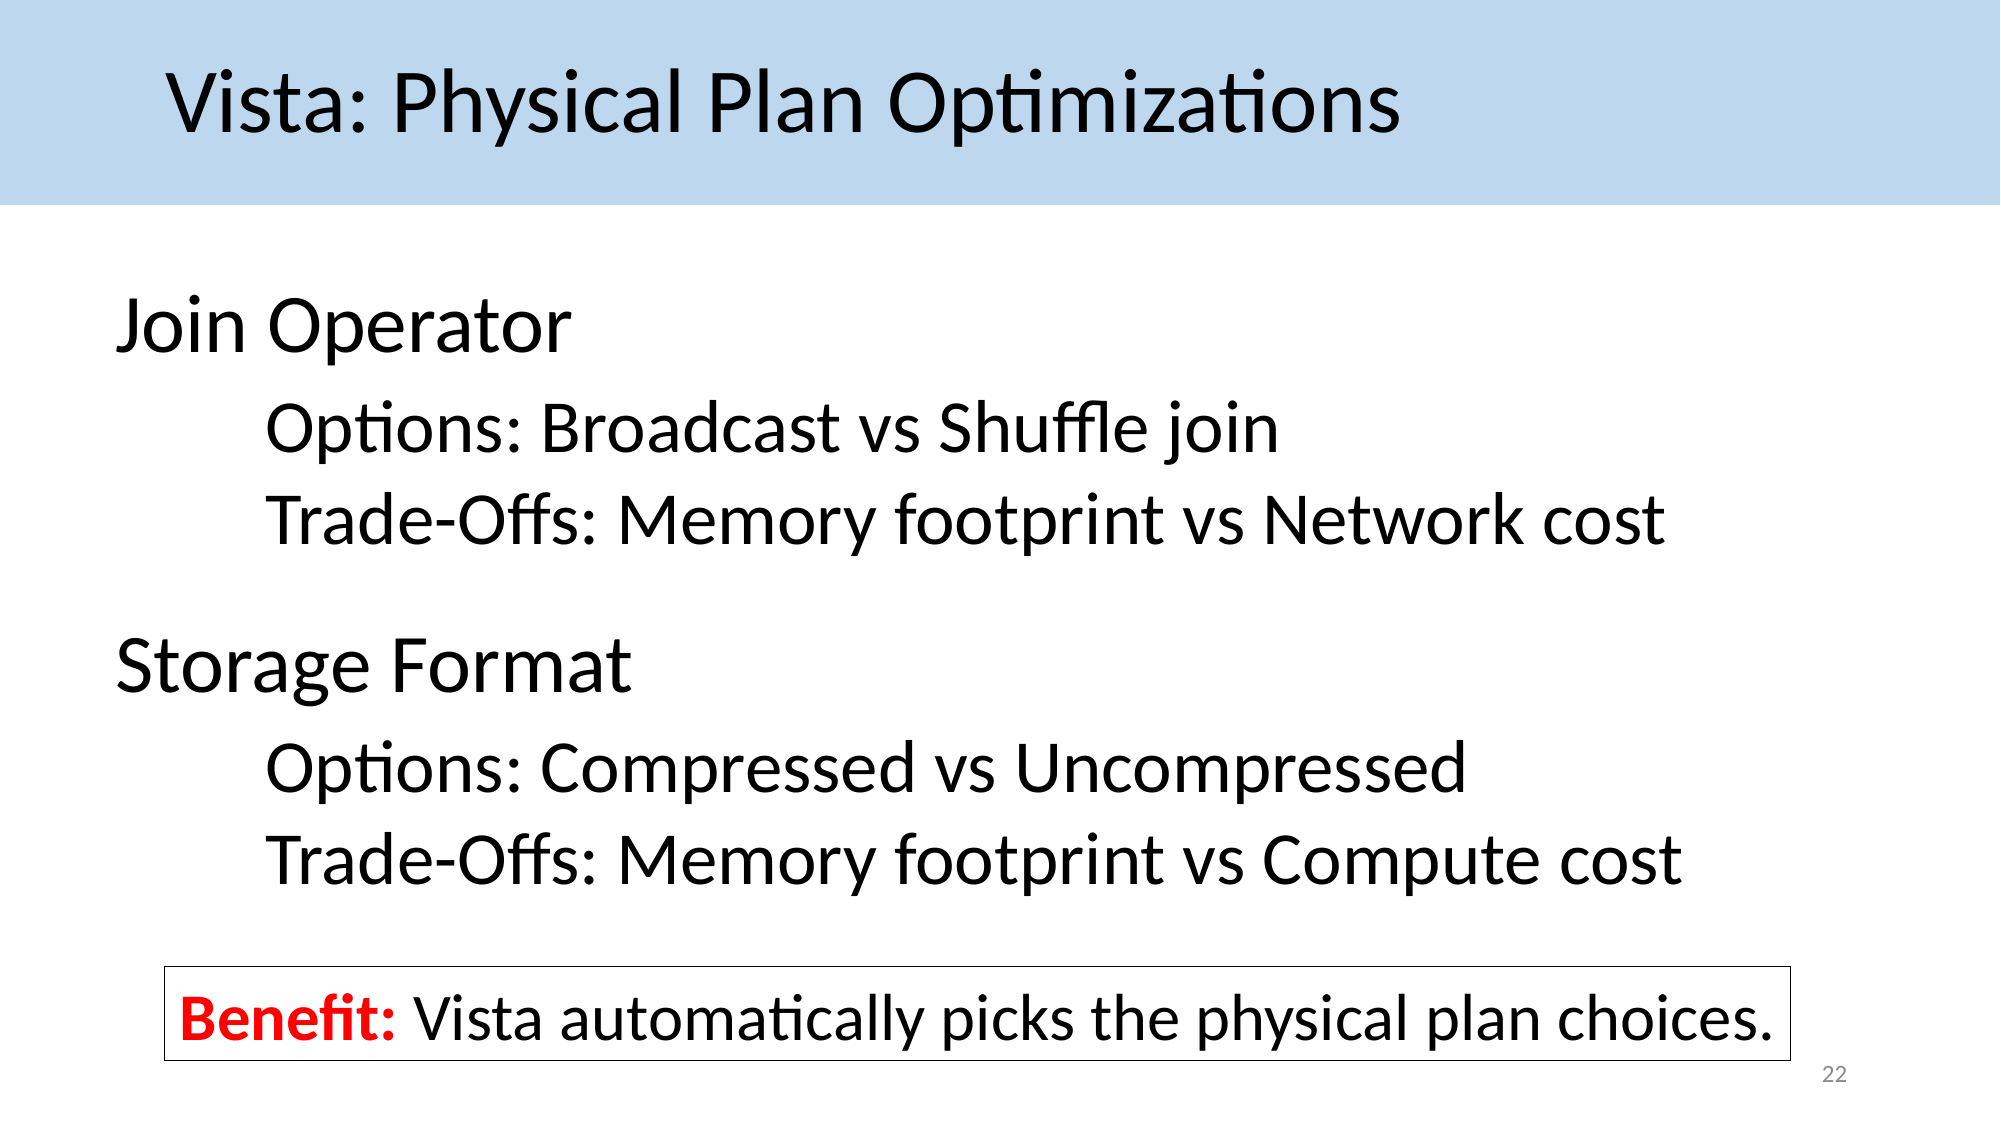

# Vista: Physical Plan Optimizations

Join Operator
	Options: Broadcast vs Shuffle join
	Trade-Offs: Memory footprint vs Network cost
Storage Format
	Options: Compressed vs Uncompressed
	Trade-Offs: Memory footprint vs Compute cost
Benefit: Vista automatically picks the physical plan choices.
22